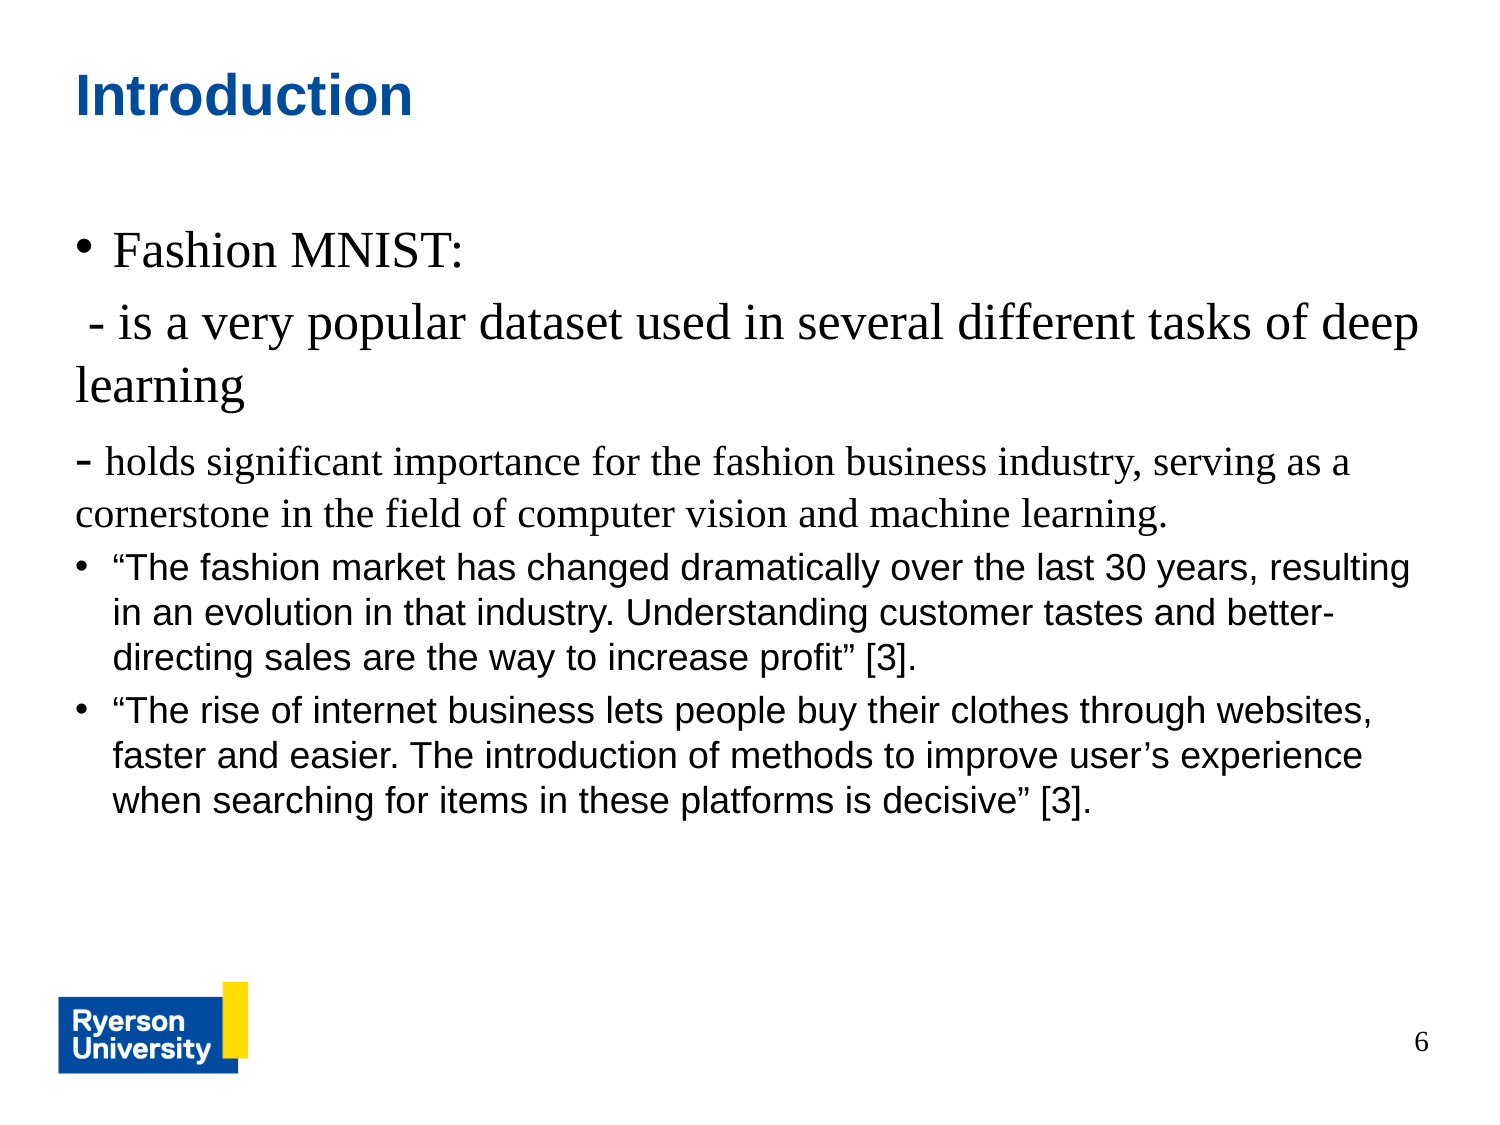

# Introduction
Fashion MNIST:
 - is a very popular dataset used in several different tasks of deep learning
- holds significant importance for the fashion business industry, serving as a cornerstone in the field of computer vision and machine learning.
“The fashion market has changed dramatically over the last 30 years, resulting in an evolution in that industry. Understanding customer tastes and better-directing sales are the way to increase profit” [3].
“The rise of internet business lets people buy their clothes through websites, faster and easier. The introduction of methods to improve user’s experience when searching for items in these platforms is decisive” [3].
6